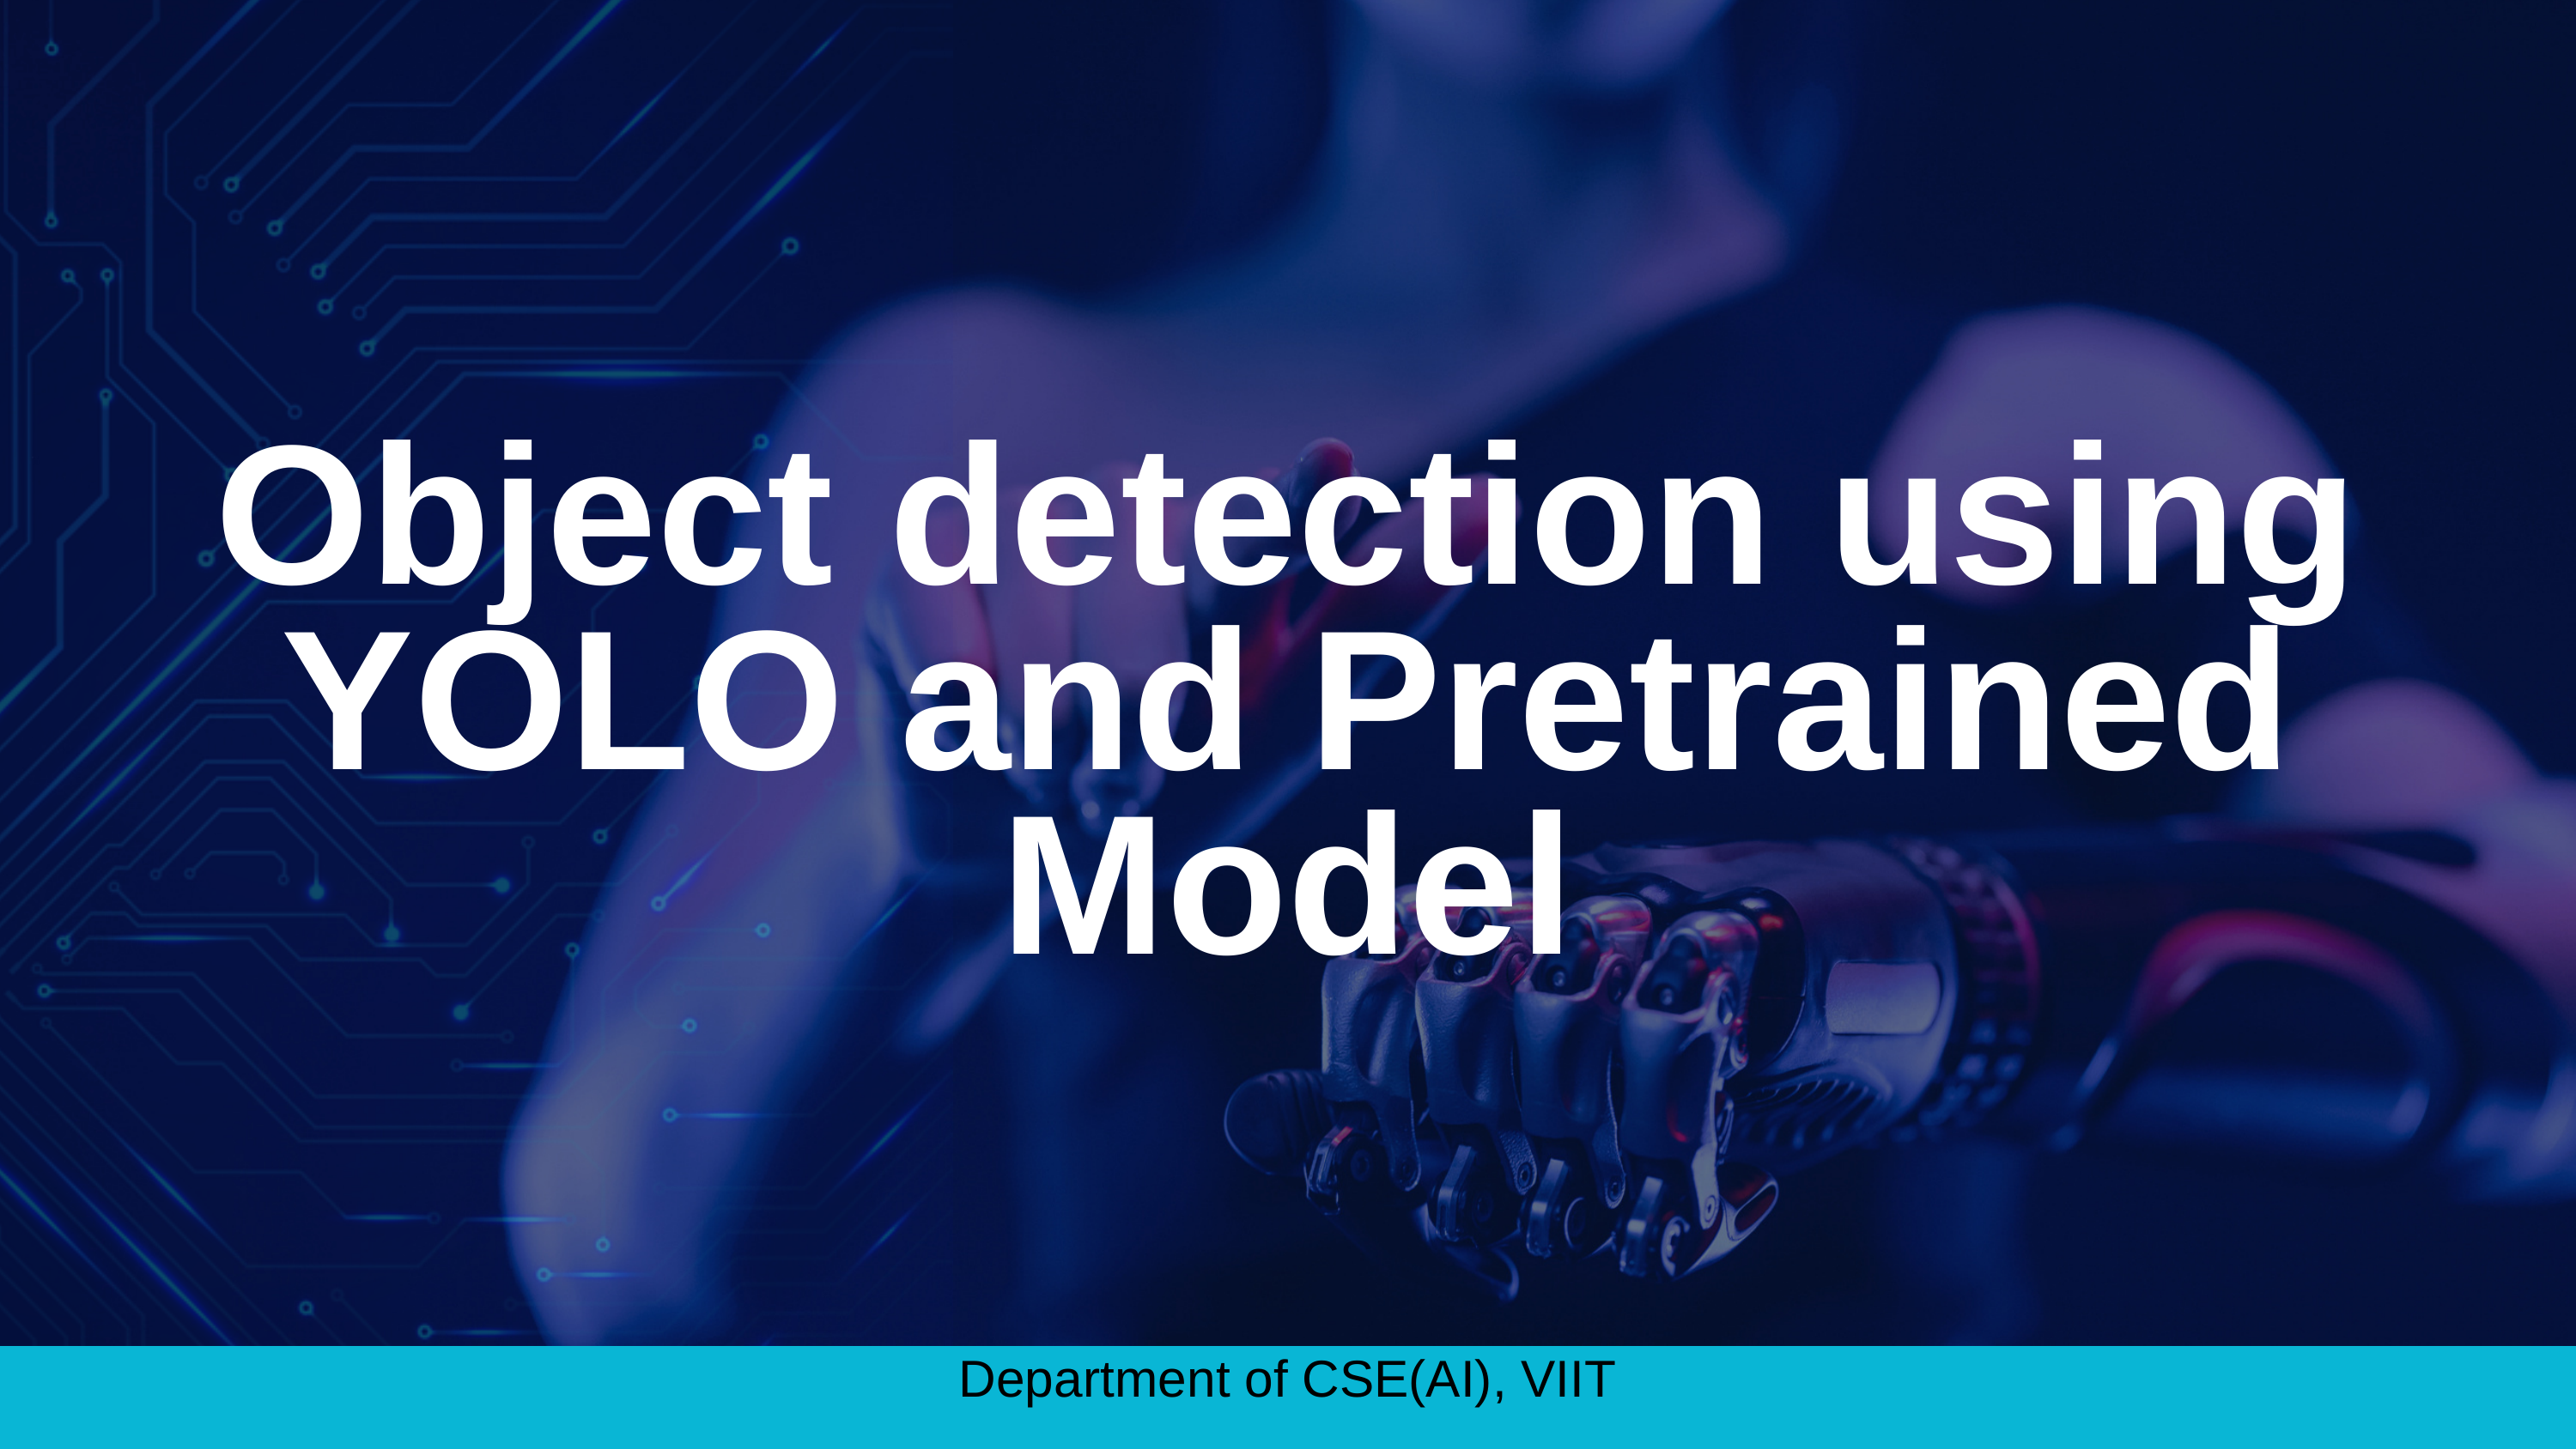

Object detection using YOLO and Pretrained Model

Department of CSE(AI), VIIT